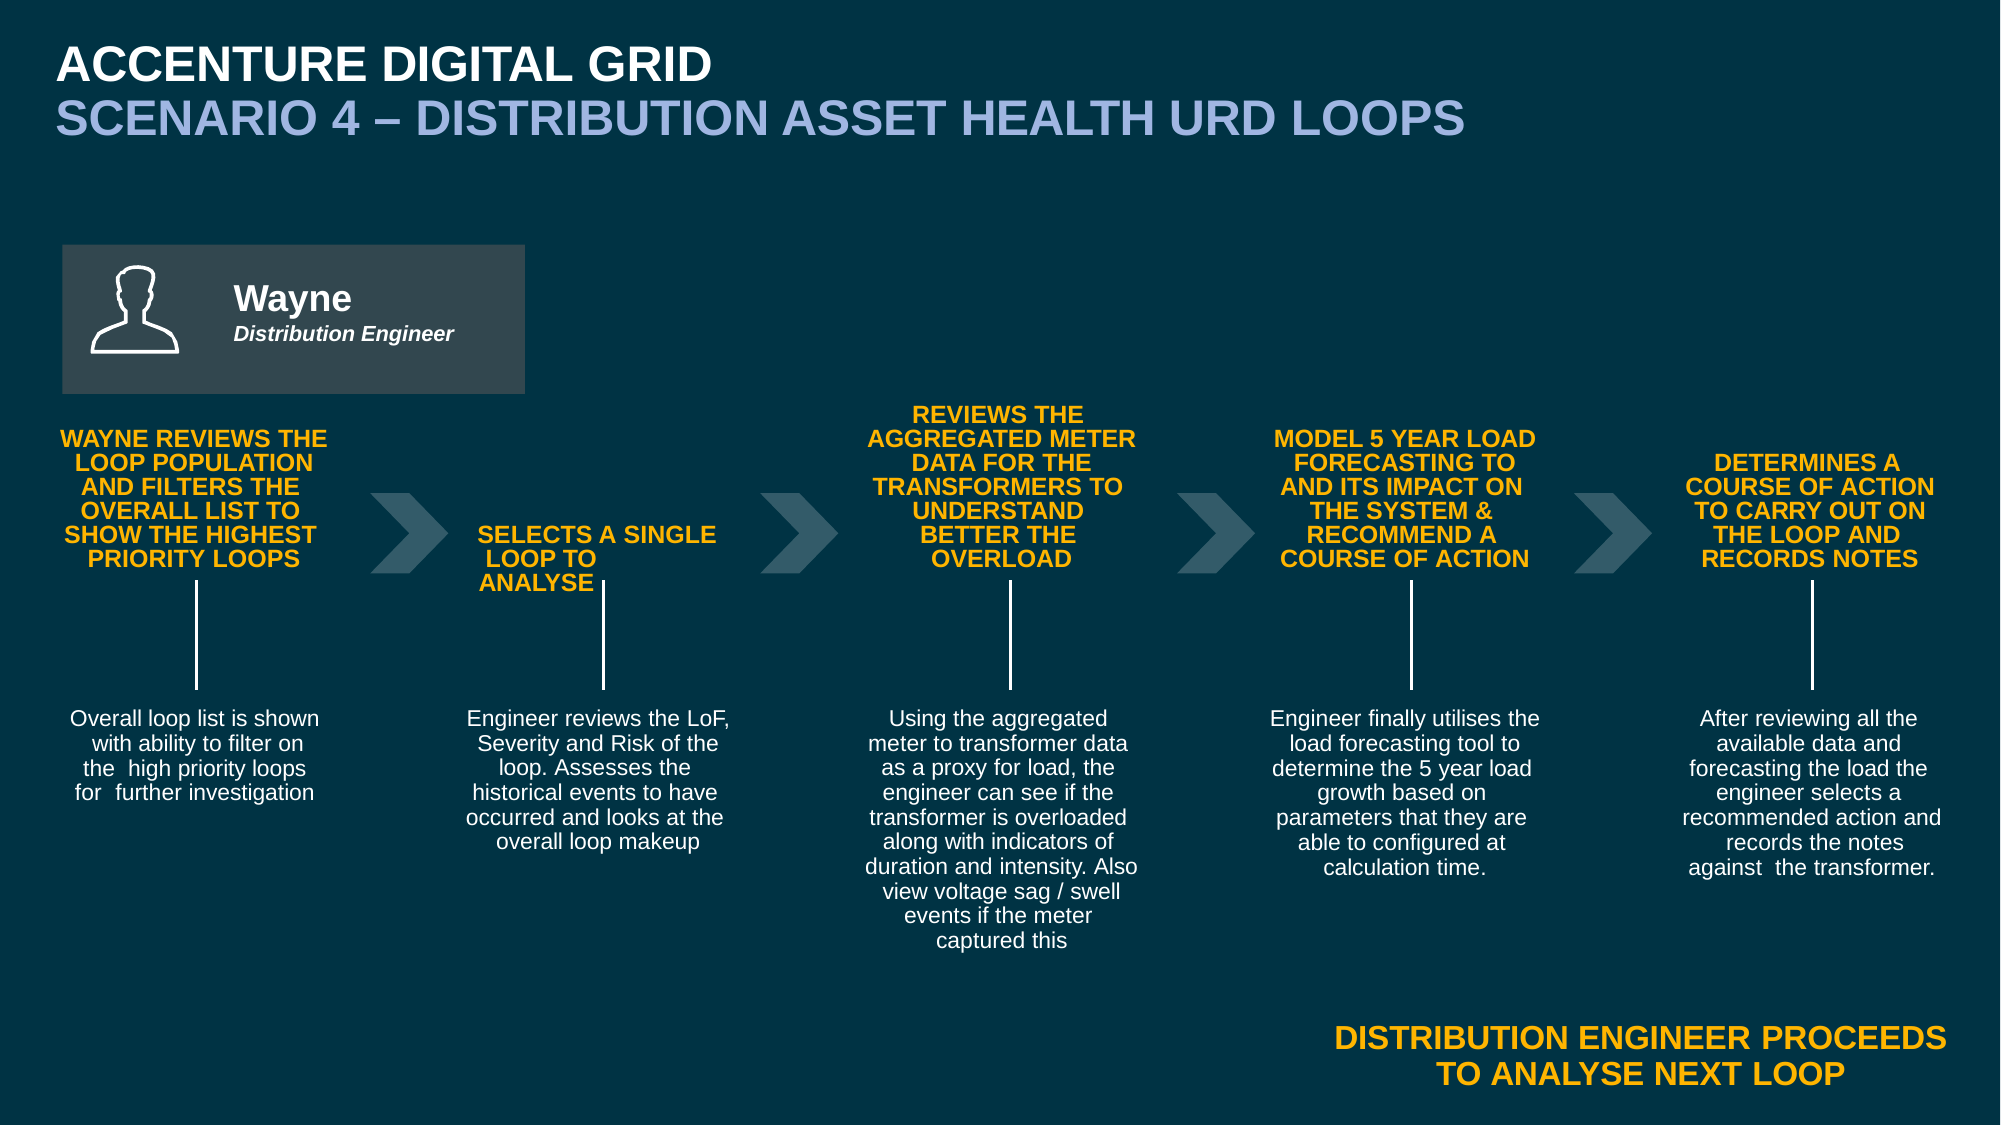

# ACCENTURE DIGITAL GRID
SCENARIO 4 – DISTRIBUTION ASSET HEALTH URD LOOPS

Wayne
Distribution Engineer
REVIEWS THE  AGGREGATED METER  DATA FOR THE  TRANSFORMERS TO  UNDERSTAND  BETTER THE  OVERLOAD
WAYNE REVIEWS THE  LOOP POPULATION  AND FILTERS THE  OVERALL LIST TO  SHOW THE HIGHEST  PRIORITY LOOPS
MODEL 5 YEAR LOAD  FORECASTING TO  AND ITS IMPACT ON  THE SYSTEM &  RECOMMEND A  COURSE OF ACTION
DETERMINES A  COURSE OF ACTION  TO CARRY OUT ON  THE LOOP AND  RECORDS NOTES

SELECTS A SINGLE  LOOP TO ANALYSE

Overall loop list is shown  with ability to filter on the  high priority loops for  further investigation
Engineer finally utilises the  load forecasting tool to  determine the 5 year load  growth based on  parameters that they are  able to configured at  calculation time.
After reviewing all the  available data and  forecasting the load the  engineer selects a  recommended action and  records the notes against  the transformer.
Engineer reviews the LoF,  Severity and Risk of the  loop. Assesses the  historical events to have  occurred and looks at the  overall loop makeup
Using the aggregated  meter to transformer data  as a proxy for load, the  engineer can see if the  transformer is overloaded  along with indicators of  duration and intensity. Also  view voltage sag / swell  events if the meter  captured this
DISTRIBUTION ENGINEER PROCEEDS
TO ANALYSE NEXT LOOP